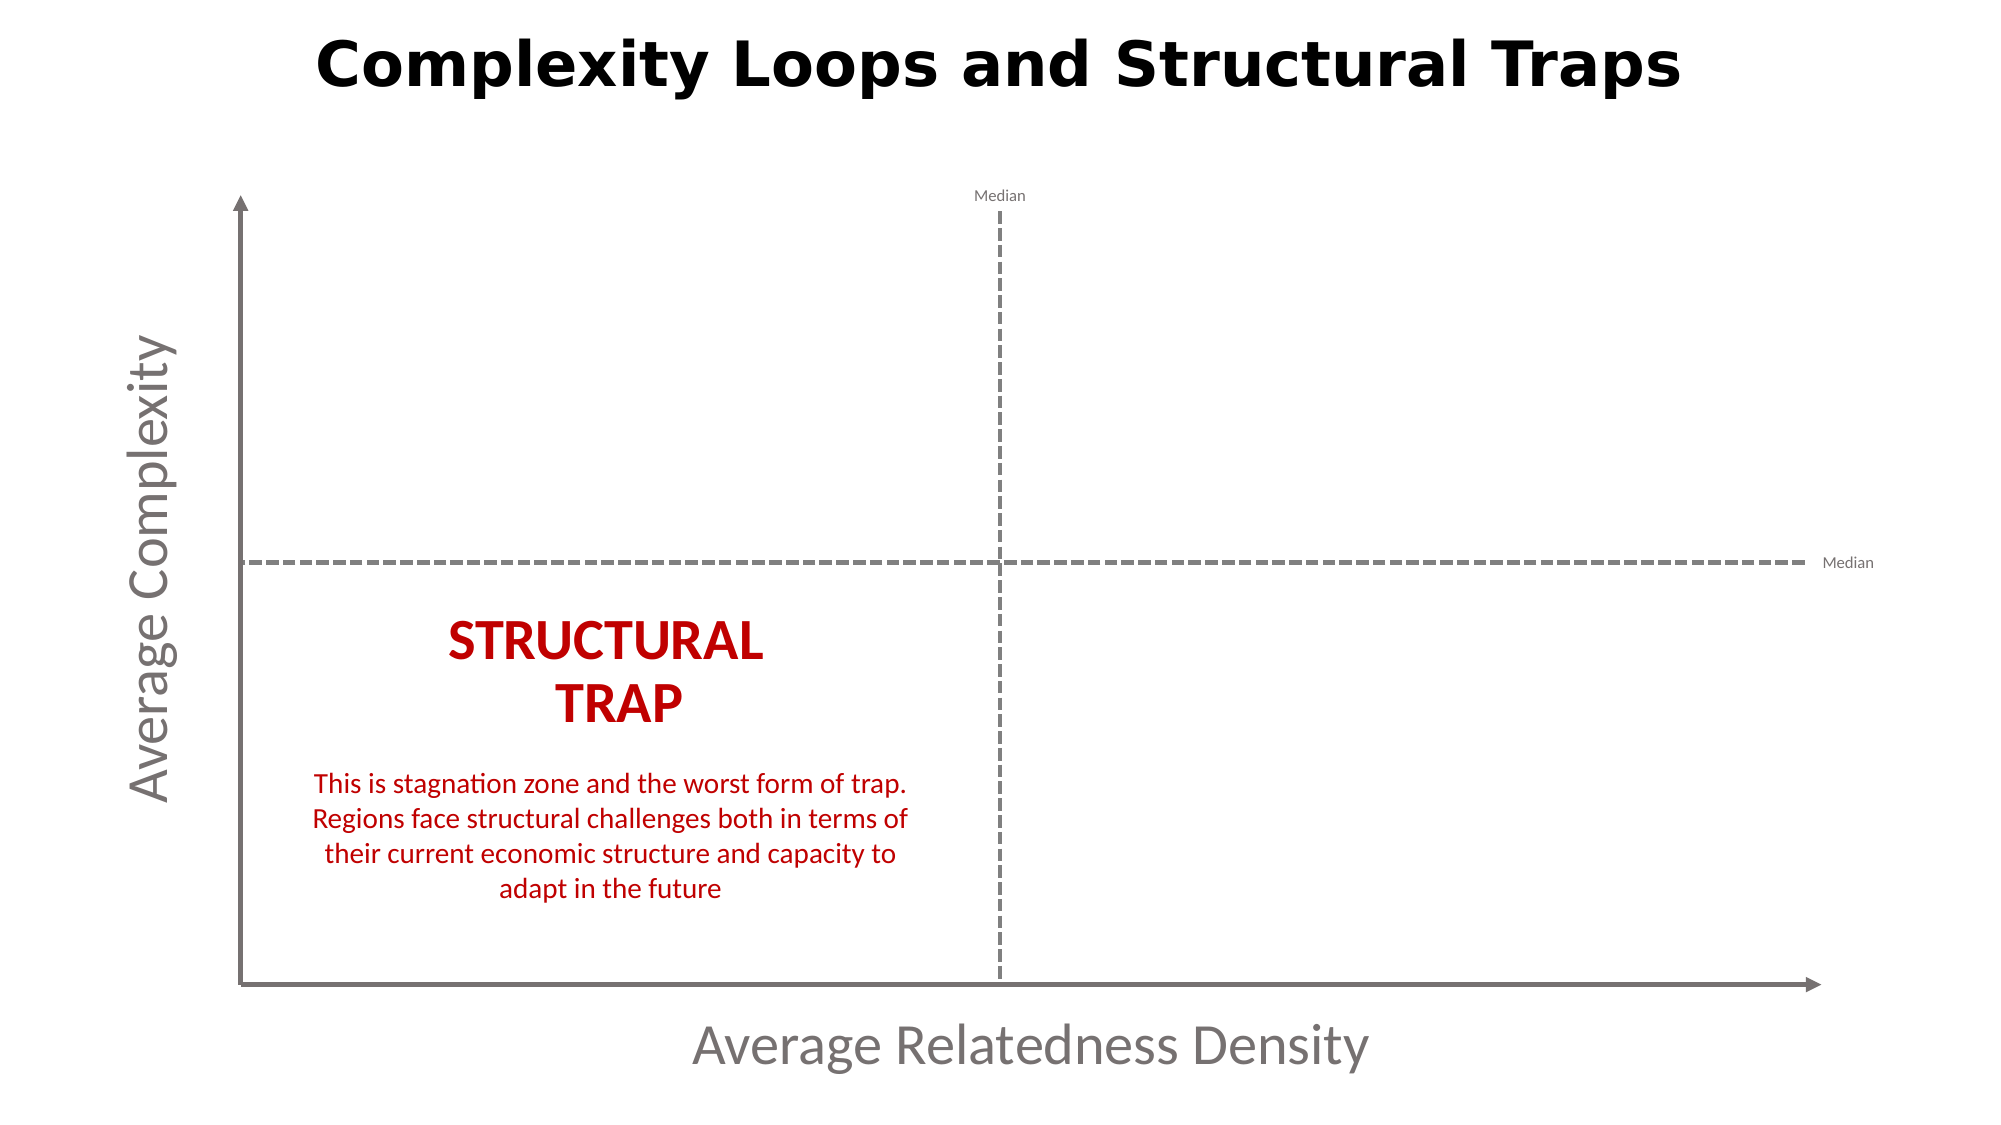

# Complexity Loops and Structural Traps
Median
Average Complexity
Median
STRUCTURAL   TRAP
This is stagnation zone and the worst form of trap. Regions face structural challenges both in terms of their current economic structure and capacity to adapt in the future
Average Relatedness Density